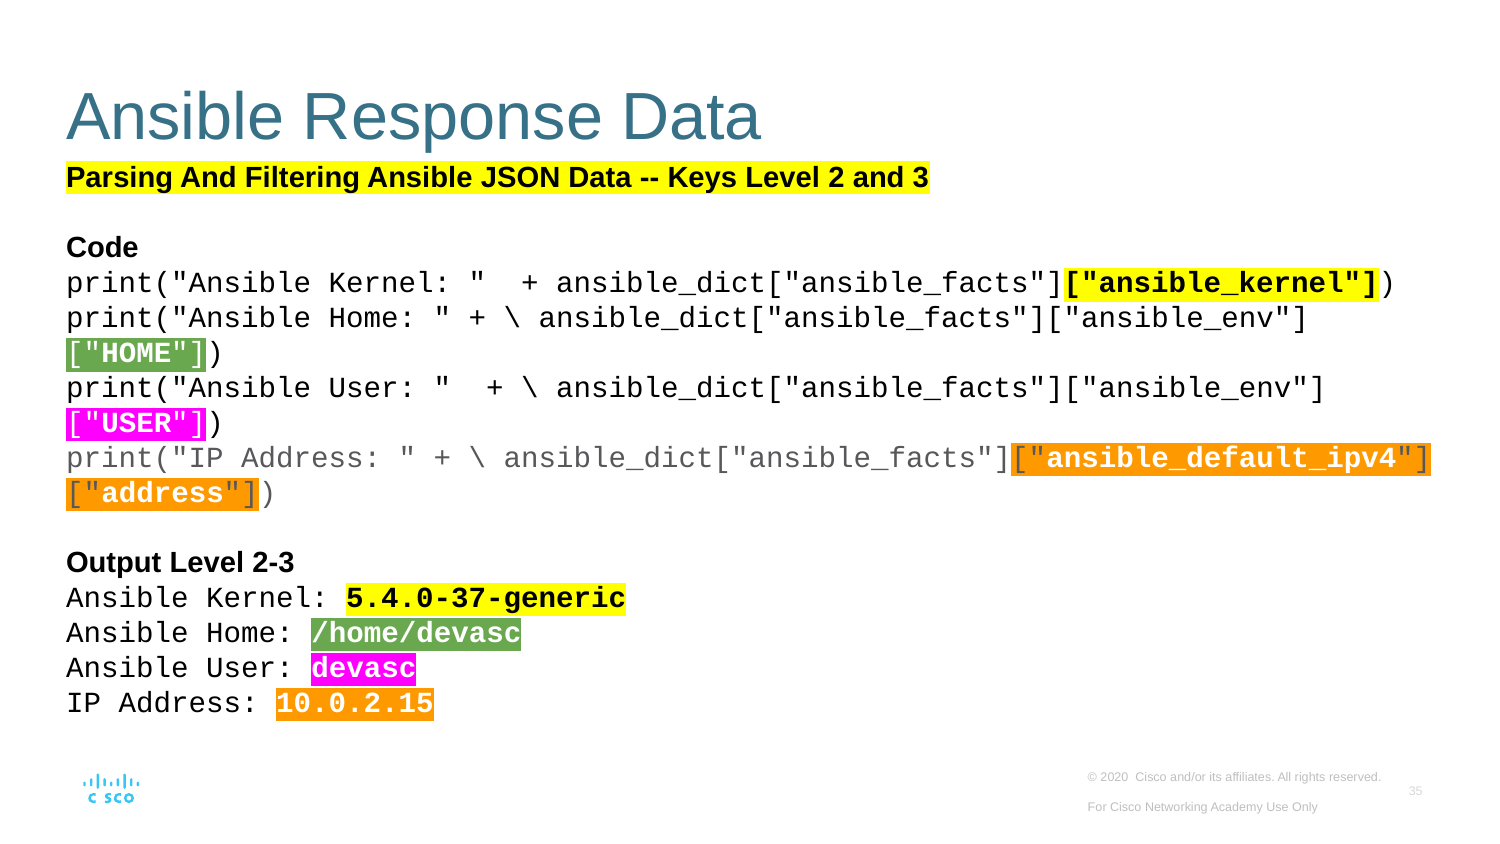

# Ansible Response Data
Parsing And Filtering Ansible JSON Data -- Keys Level 2 and 3

Code
print("Ansible Kernel: "  + ansible_dict["ansible_facts"]["ansible_kernel"])
print("Ansible Home: " + \ ansible_dict["ansible_facts"]["ansible_env"]["HOME"])
print("Ansible User: "  + \ ansible_dict["ansible_facts"]["ansible_env"]["USER"])
print("IP Address: " + \ ansible_dict["ansible_facts"]["ansible_default_ipv4"]["address"])
Output Level 2-3
Ansible Kernel: 5.4.0-37-generic
Ansible Home: /home/devasc
Ansible User: devasc
IP Address: 10.0.2.15